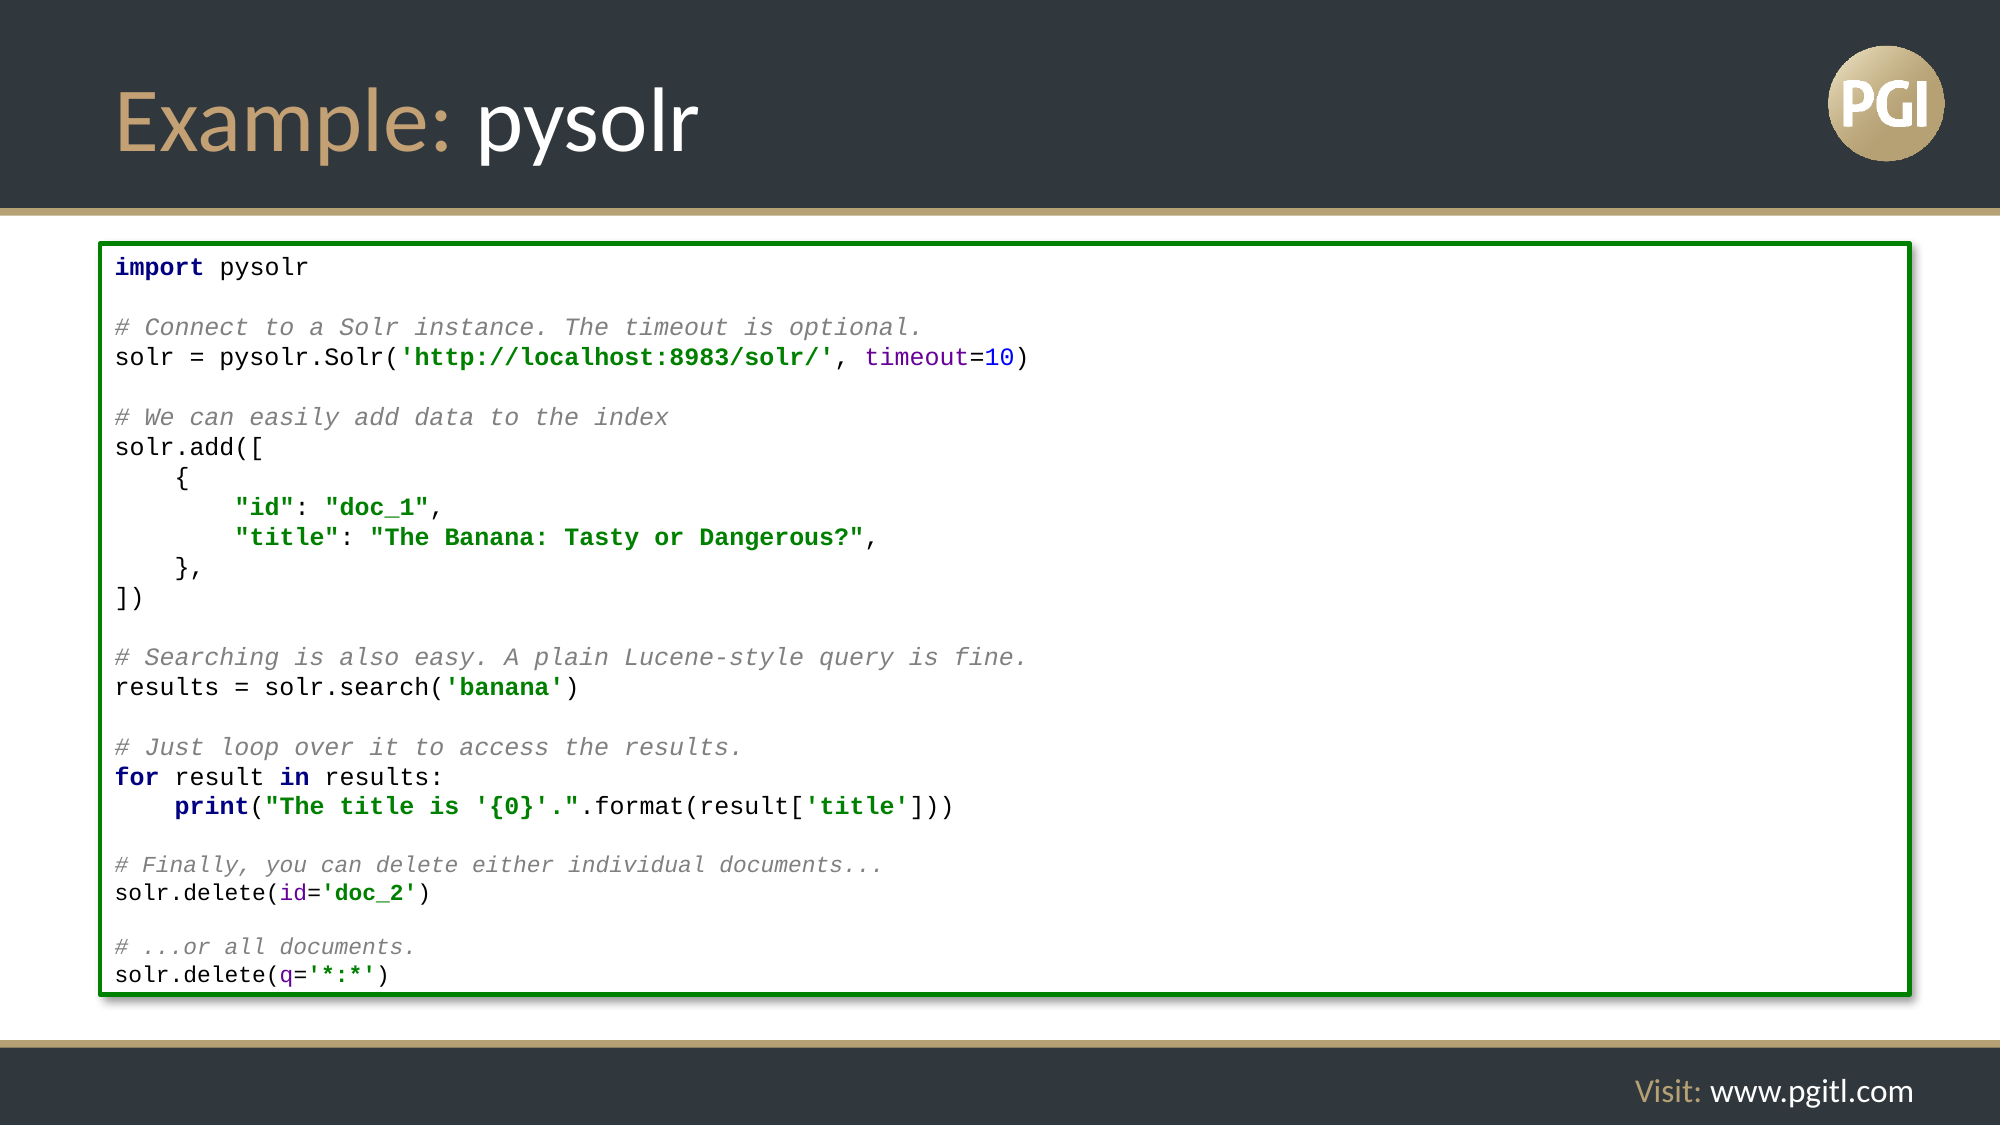

# Example: pysolr
import pysolr
# Connect to a Solr instance. The timeout is optional.
solr = pysolr.Solr('http://localhost:8983/solr/', timeout=10)
# We can easily add data to the index
solr.add([
    {
        "id": "doc_1",
        "title": "The Banana: Tasty or Dangerous?",
    },
])
# Searching is also easy. A plain Lucene-style query is fine.
results = solr.search('banana')

# Just loop over it to access the results. for result in results: print("The title is '{0}'.".format(result['title'])) # Finally, you can delete either individual documents... solr.delete(id='doc_2') # ...or all documents. solr.delete(q='*:*')